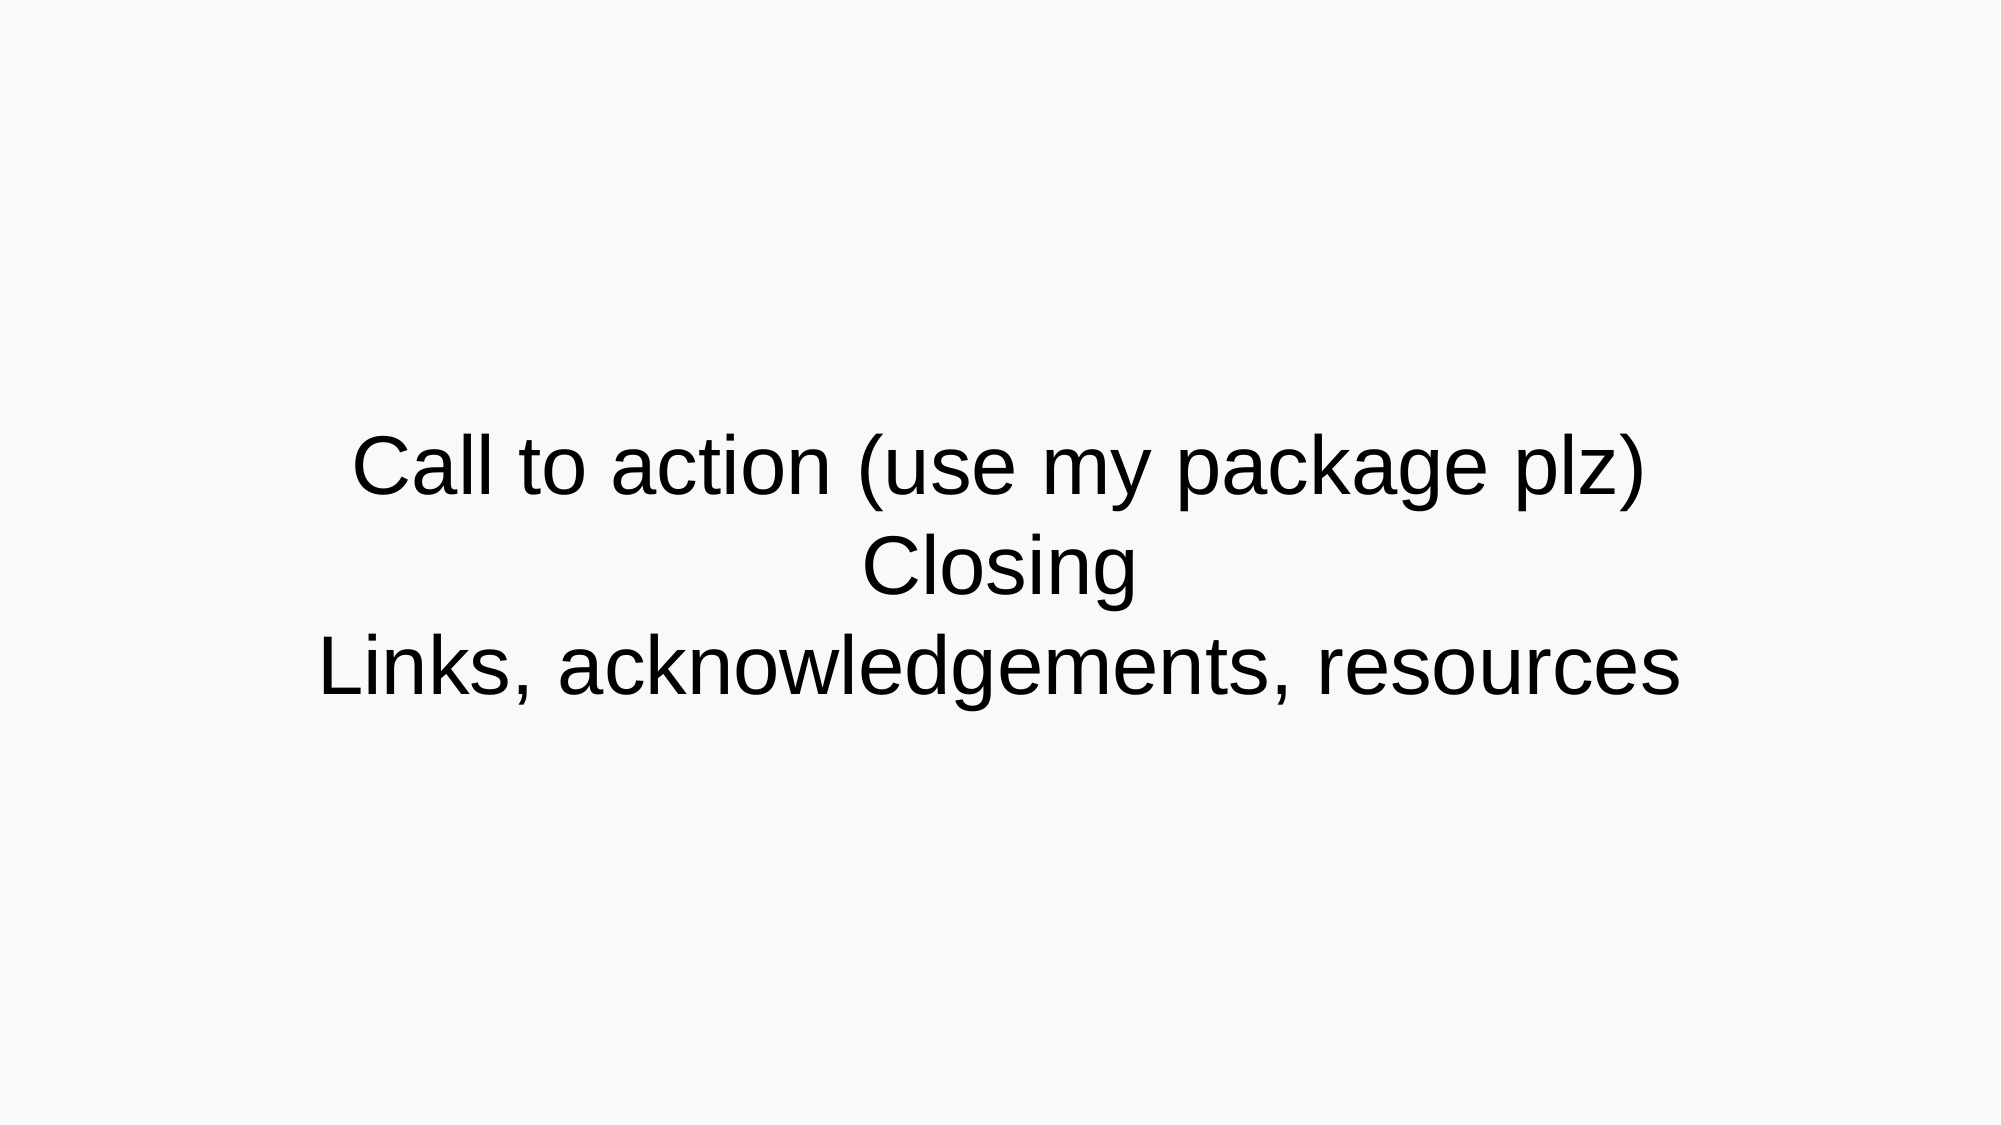

Call to action (use my package plz)
Closing
Links, acknowledgements, resources